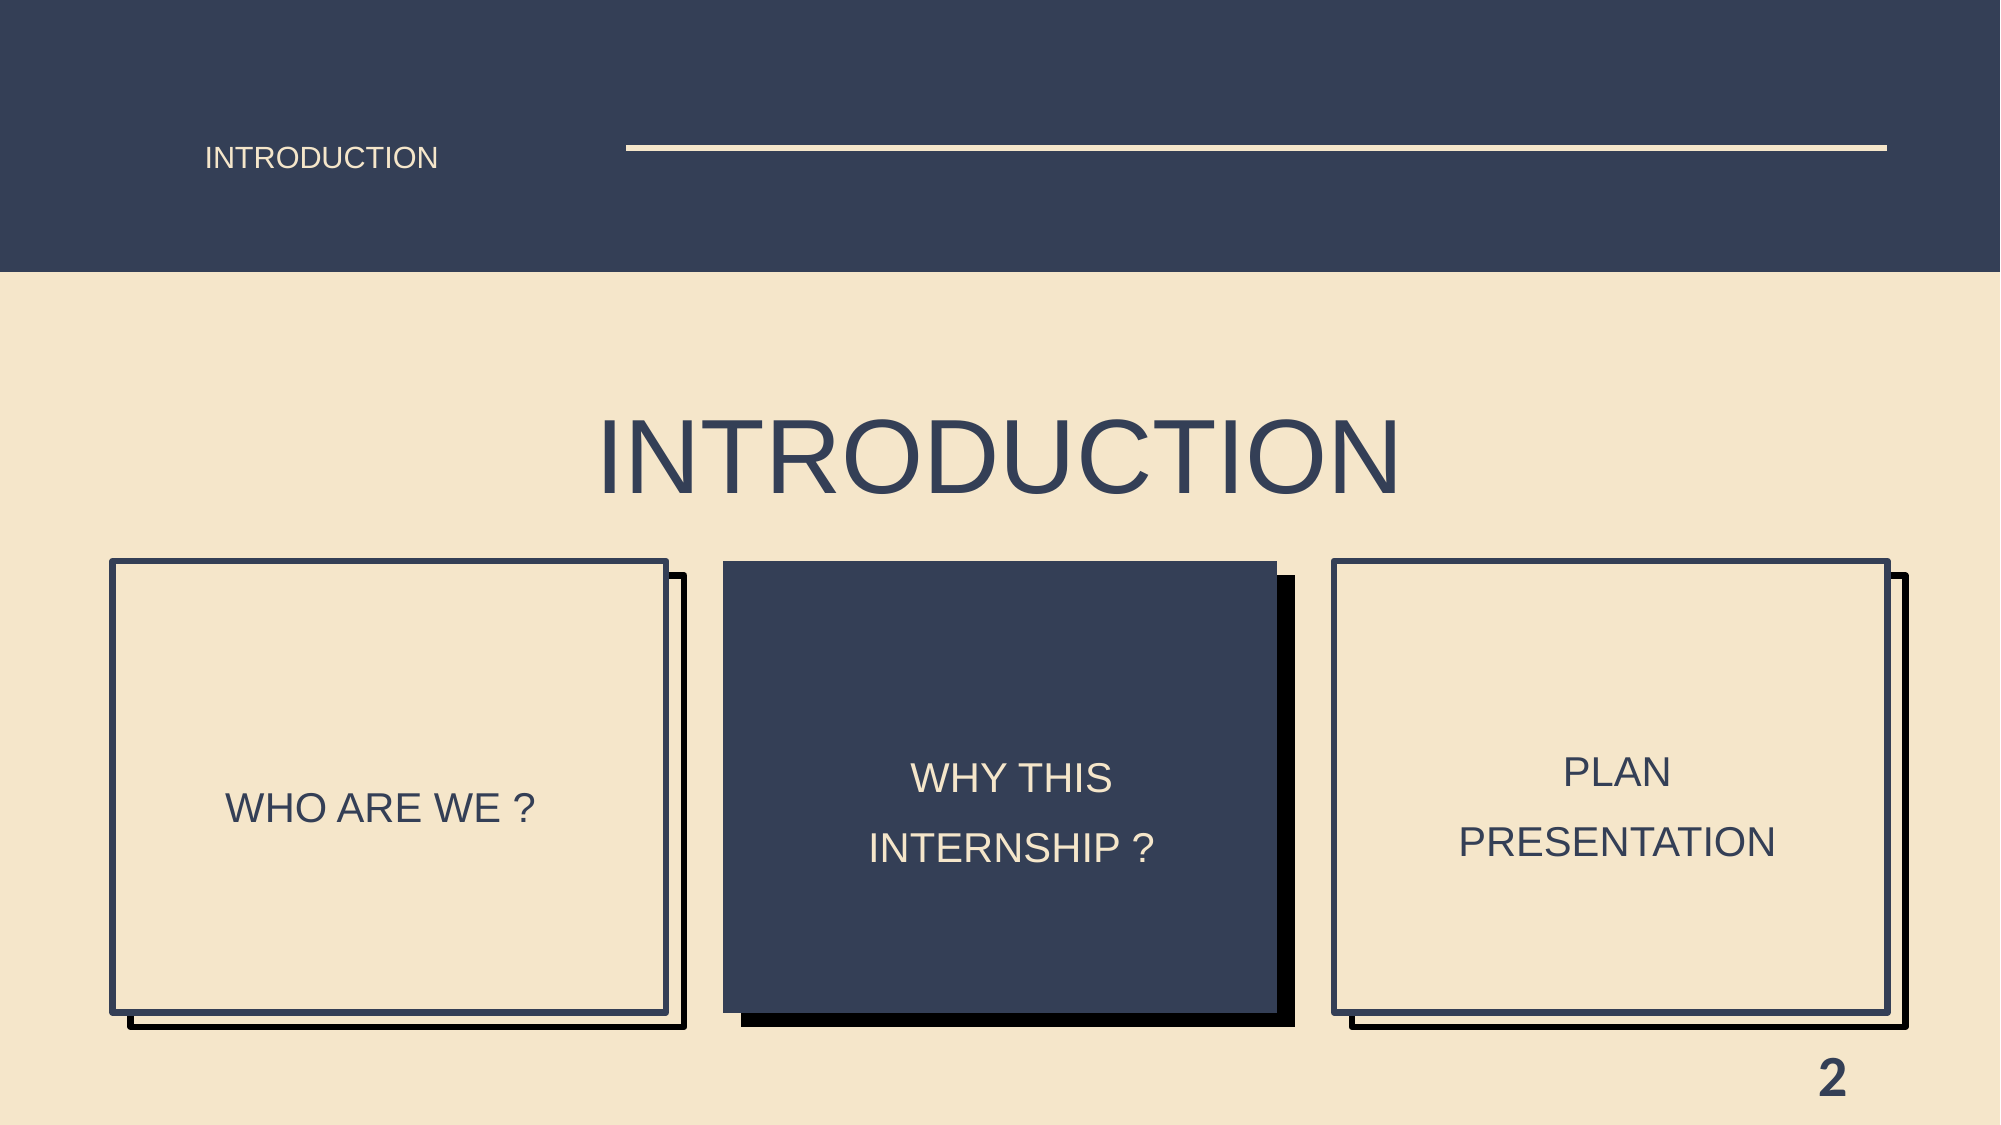

INTRODUCTION
INTRODUCTION

PLAN PRESENTATION
WHY THIS INTERNSHIP ?
WHO ARE WE ?
2